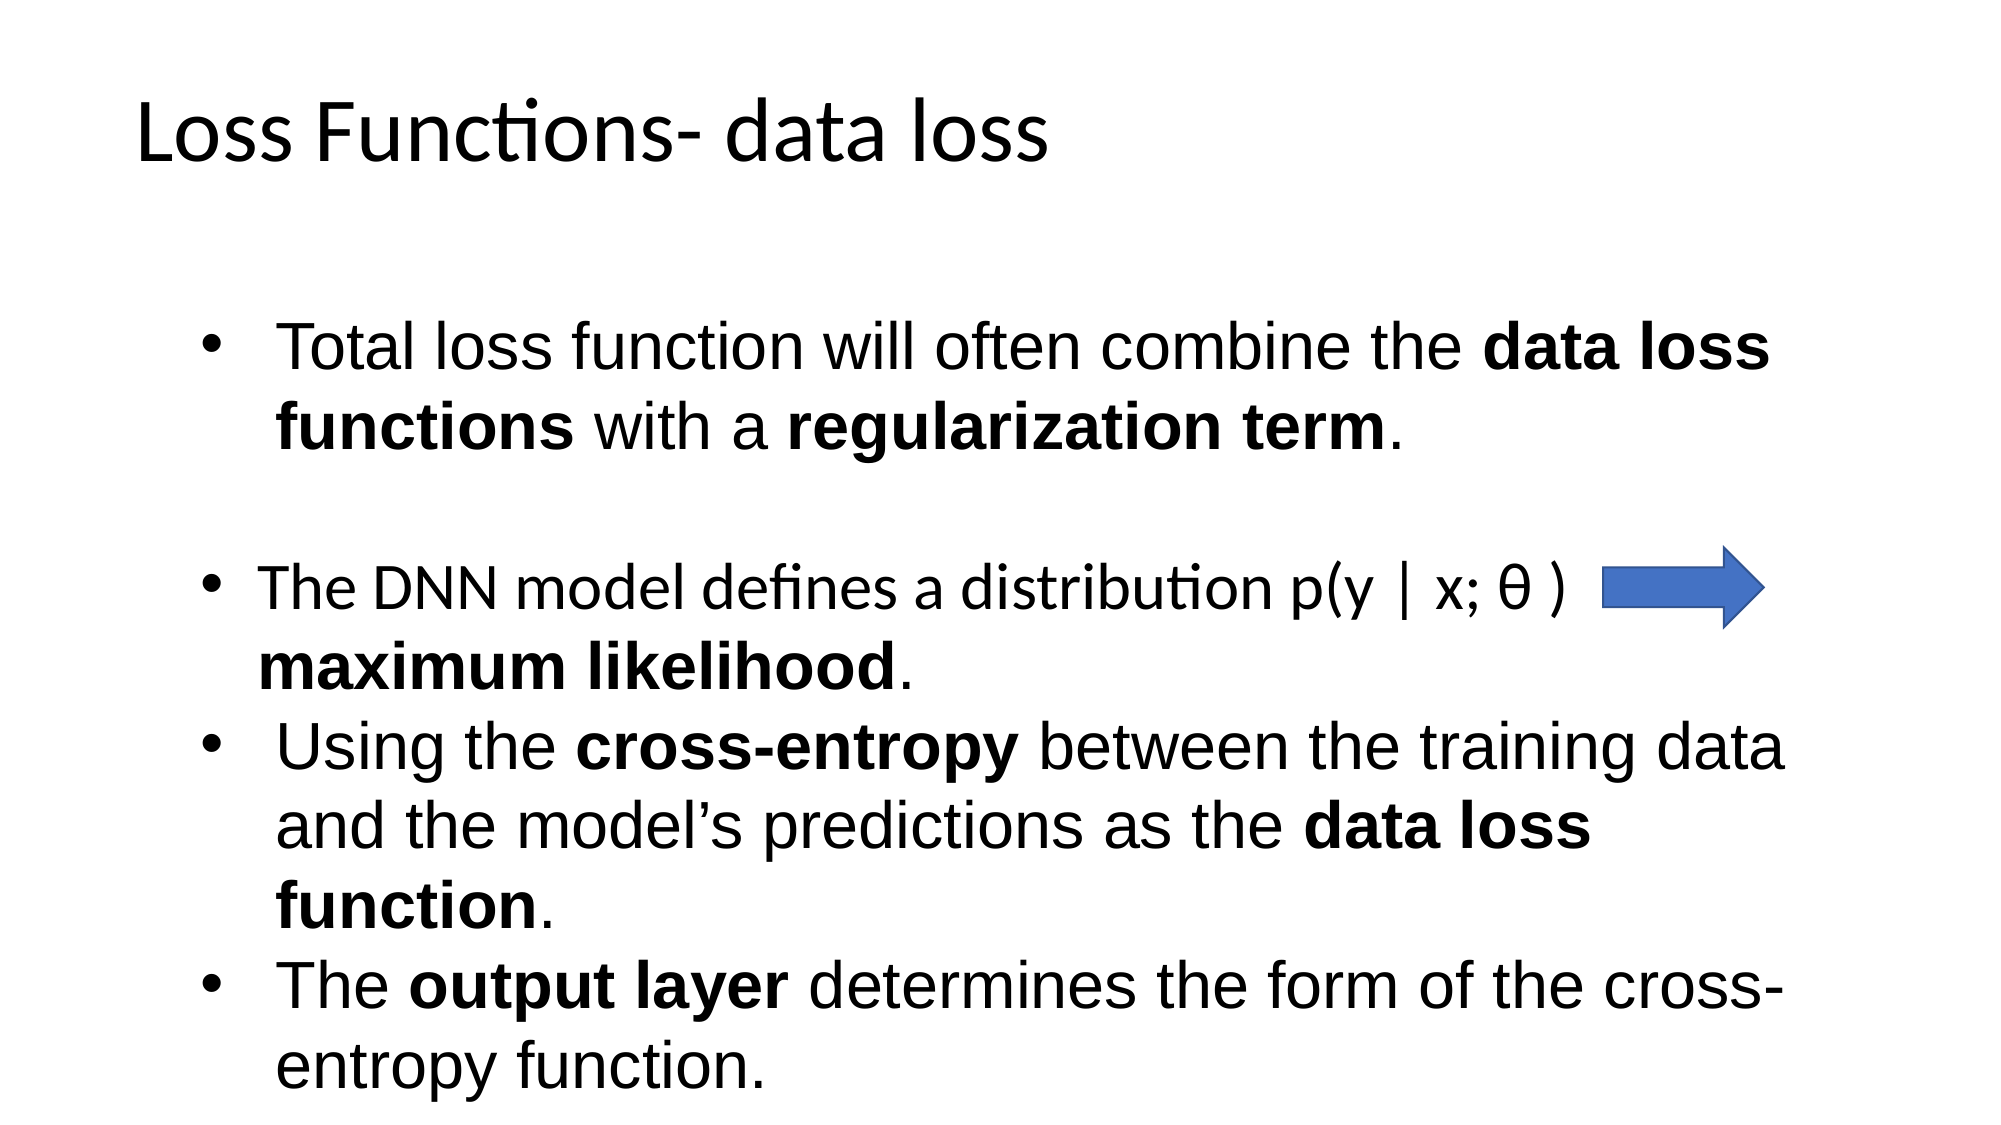

Loss Functions- data loss
Total loss function will often combine the data loss functions with a regularization term.

The DNN model defines a distribution p(y | x; θ ) maximum likelihood.
Using the cross-entropy between the training data and the model’s predictions as the data loss function.
The output layer determines the form of the cross-entropy function.